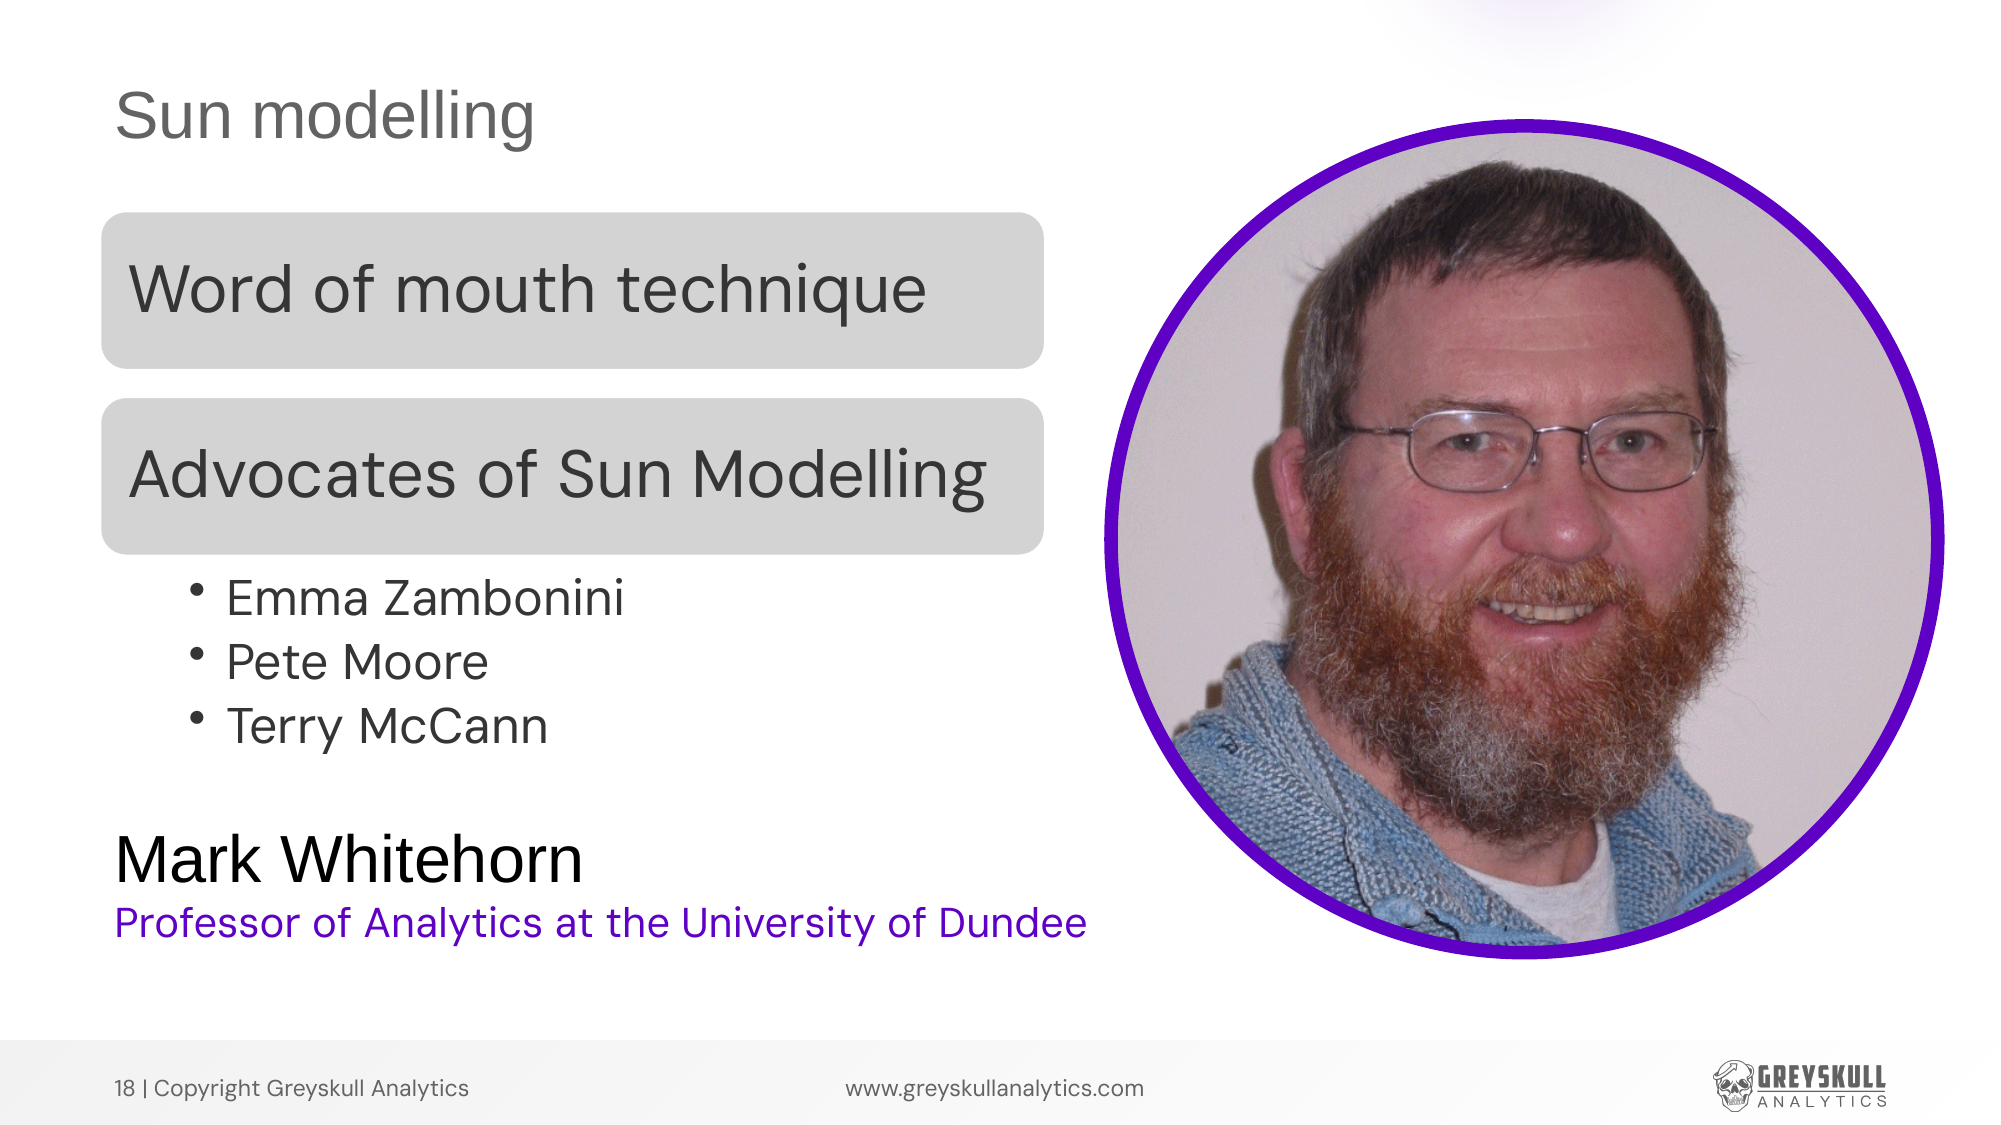

# Sun modelling

Word of mouth technique
Advocates of Sun Modelling
Emma Zambonini
Pete Moore
Terry McCann
Mark Whitehorn
Professor of Analytics at the University of Dundee